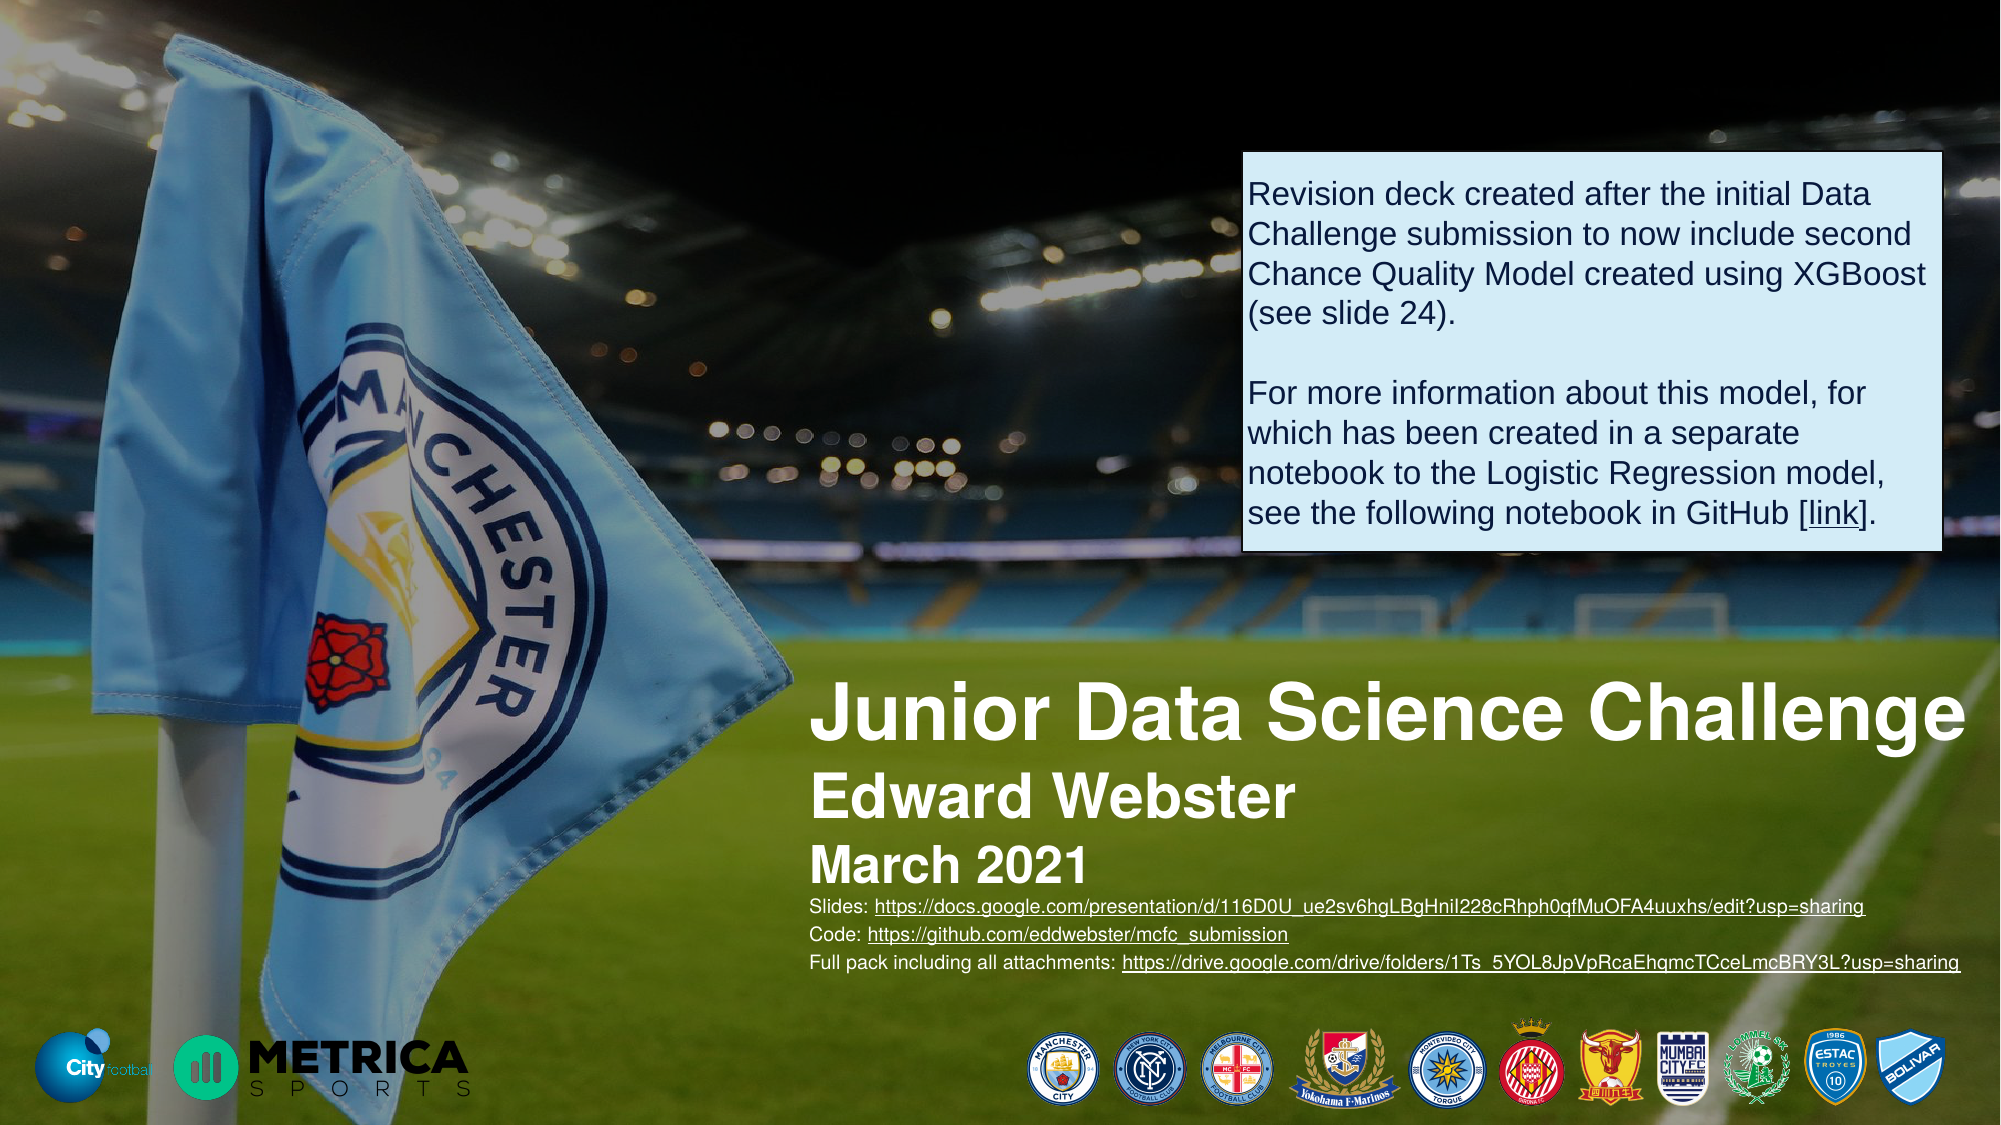

Revision deck created after the initial Data Challenge submission to now include second Chance Quality Model created using XGBoost (see slide 24).

For more information about this model, for which has been created in a separate notebook to the Logistic Regression model, see the following notebook in GitHub [link].
Junior Data Science Challenge
Edward Webster
March 2021
Slides: https://docs.google.com/presentation/d/116D0U_ue2sv6hgLBgHniI228cRhph0qfMuOFA4uuxhs/edit?usp=sharing
Code: https://github.com/eddwebster/mcfc_submission
Full pack including all attachments: https://drive.google.com/drive/folders/1Ts_5YOL8JpVpRcaEhqmcTCceLmcBRY3L?usp=sharing